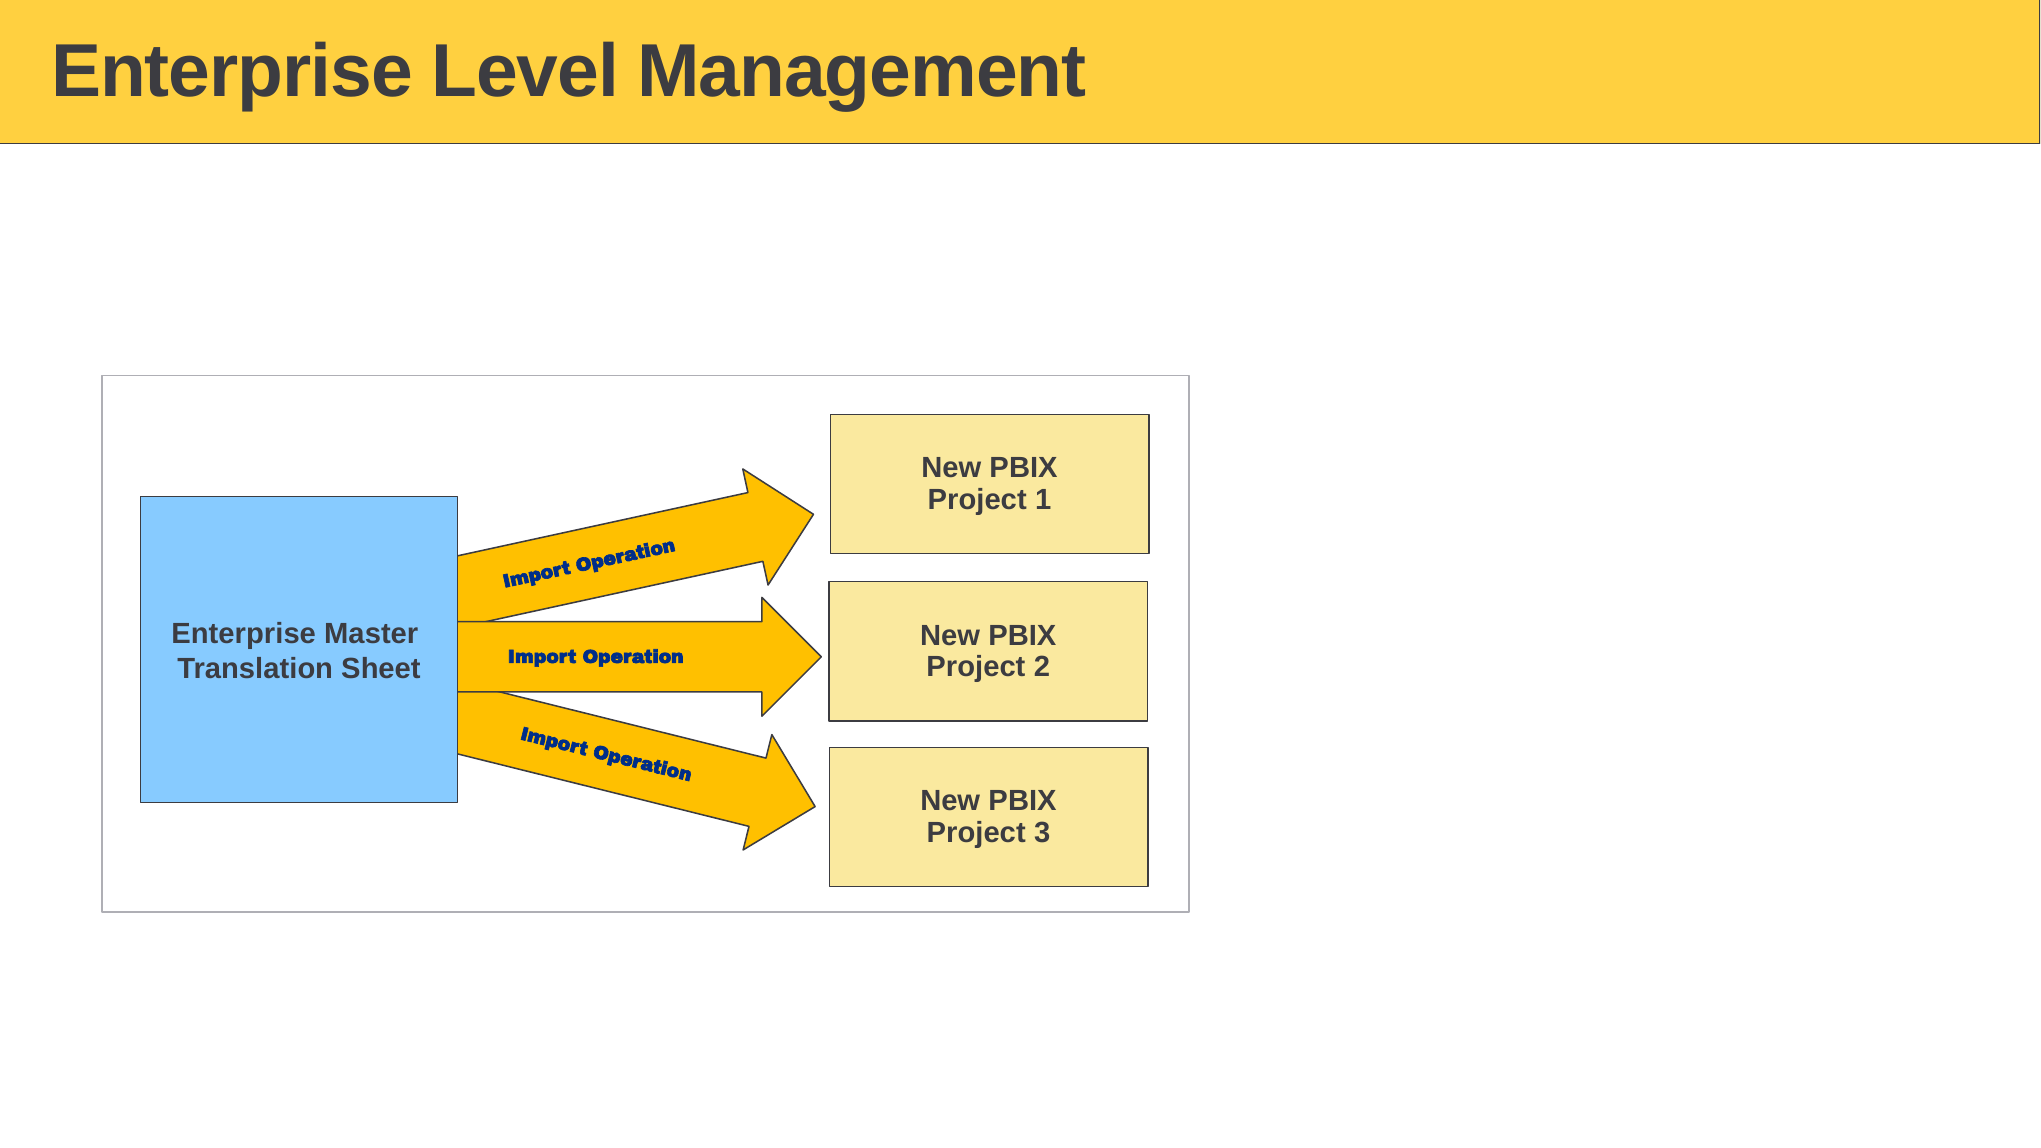

# Enterprise Level Management

New PBIX
Project 1
Enterprise Master
Translation Sheet
Import Operation
New PBIX
Project 2
Import Operation
Import Operation
New PBIX
Project 3